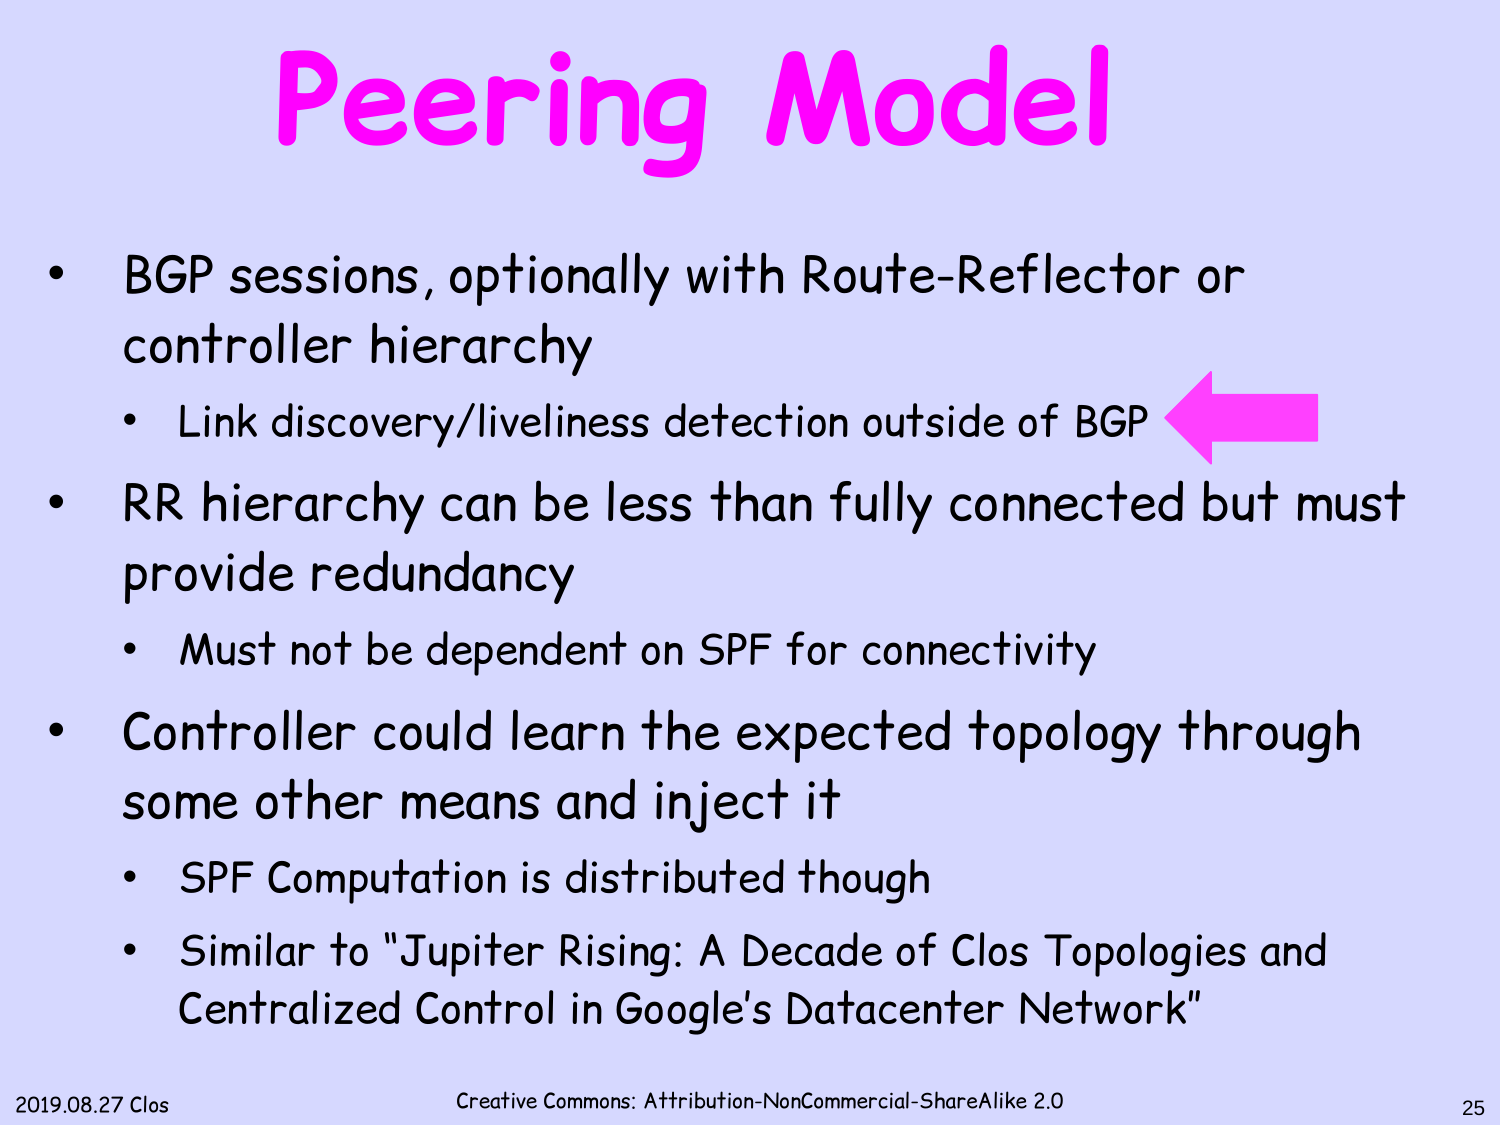

# Peering Model
BGP sessions, optionally with Route-Reflector or controller hierarchy
Link discovery/liveliness detection outside of BGP
RR hierarchy can be less than fully connected but must provide redundancy
Must not be dependent on SPF for connectivity
Controller could learn the expected topology through some other means and inject it
SPF Computation is distributed though
Similar to “Jupiter Rising: A Decade of Clos Topologies and Centralized Control in Google’s Datacenter Network”

25
2019.08.27 Clos
Creative Commons: Attribution-NonCommercial-ShareAlike 2.0